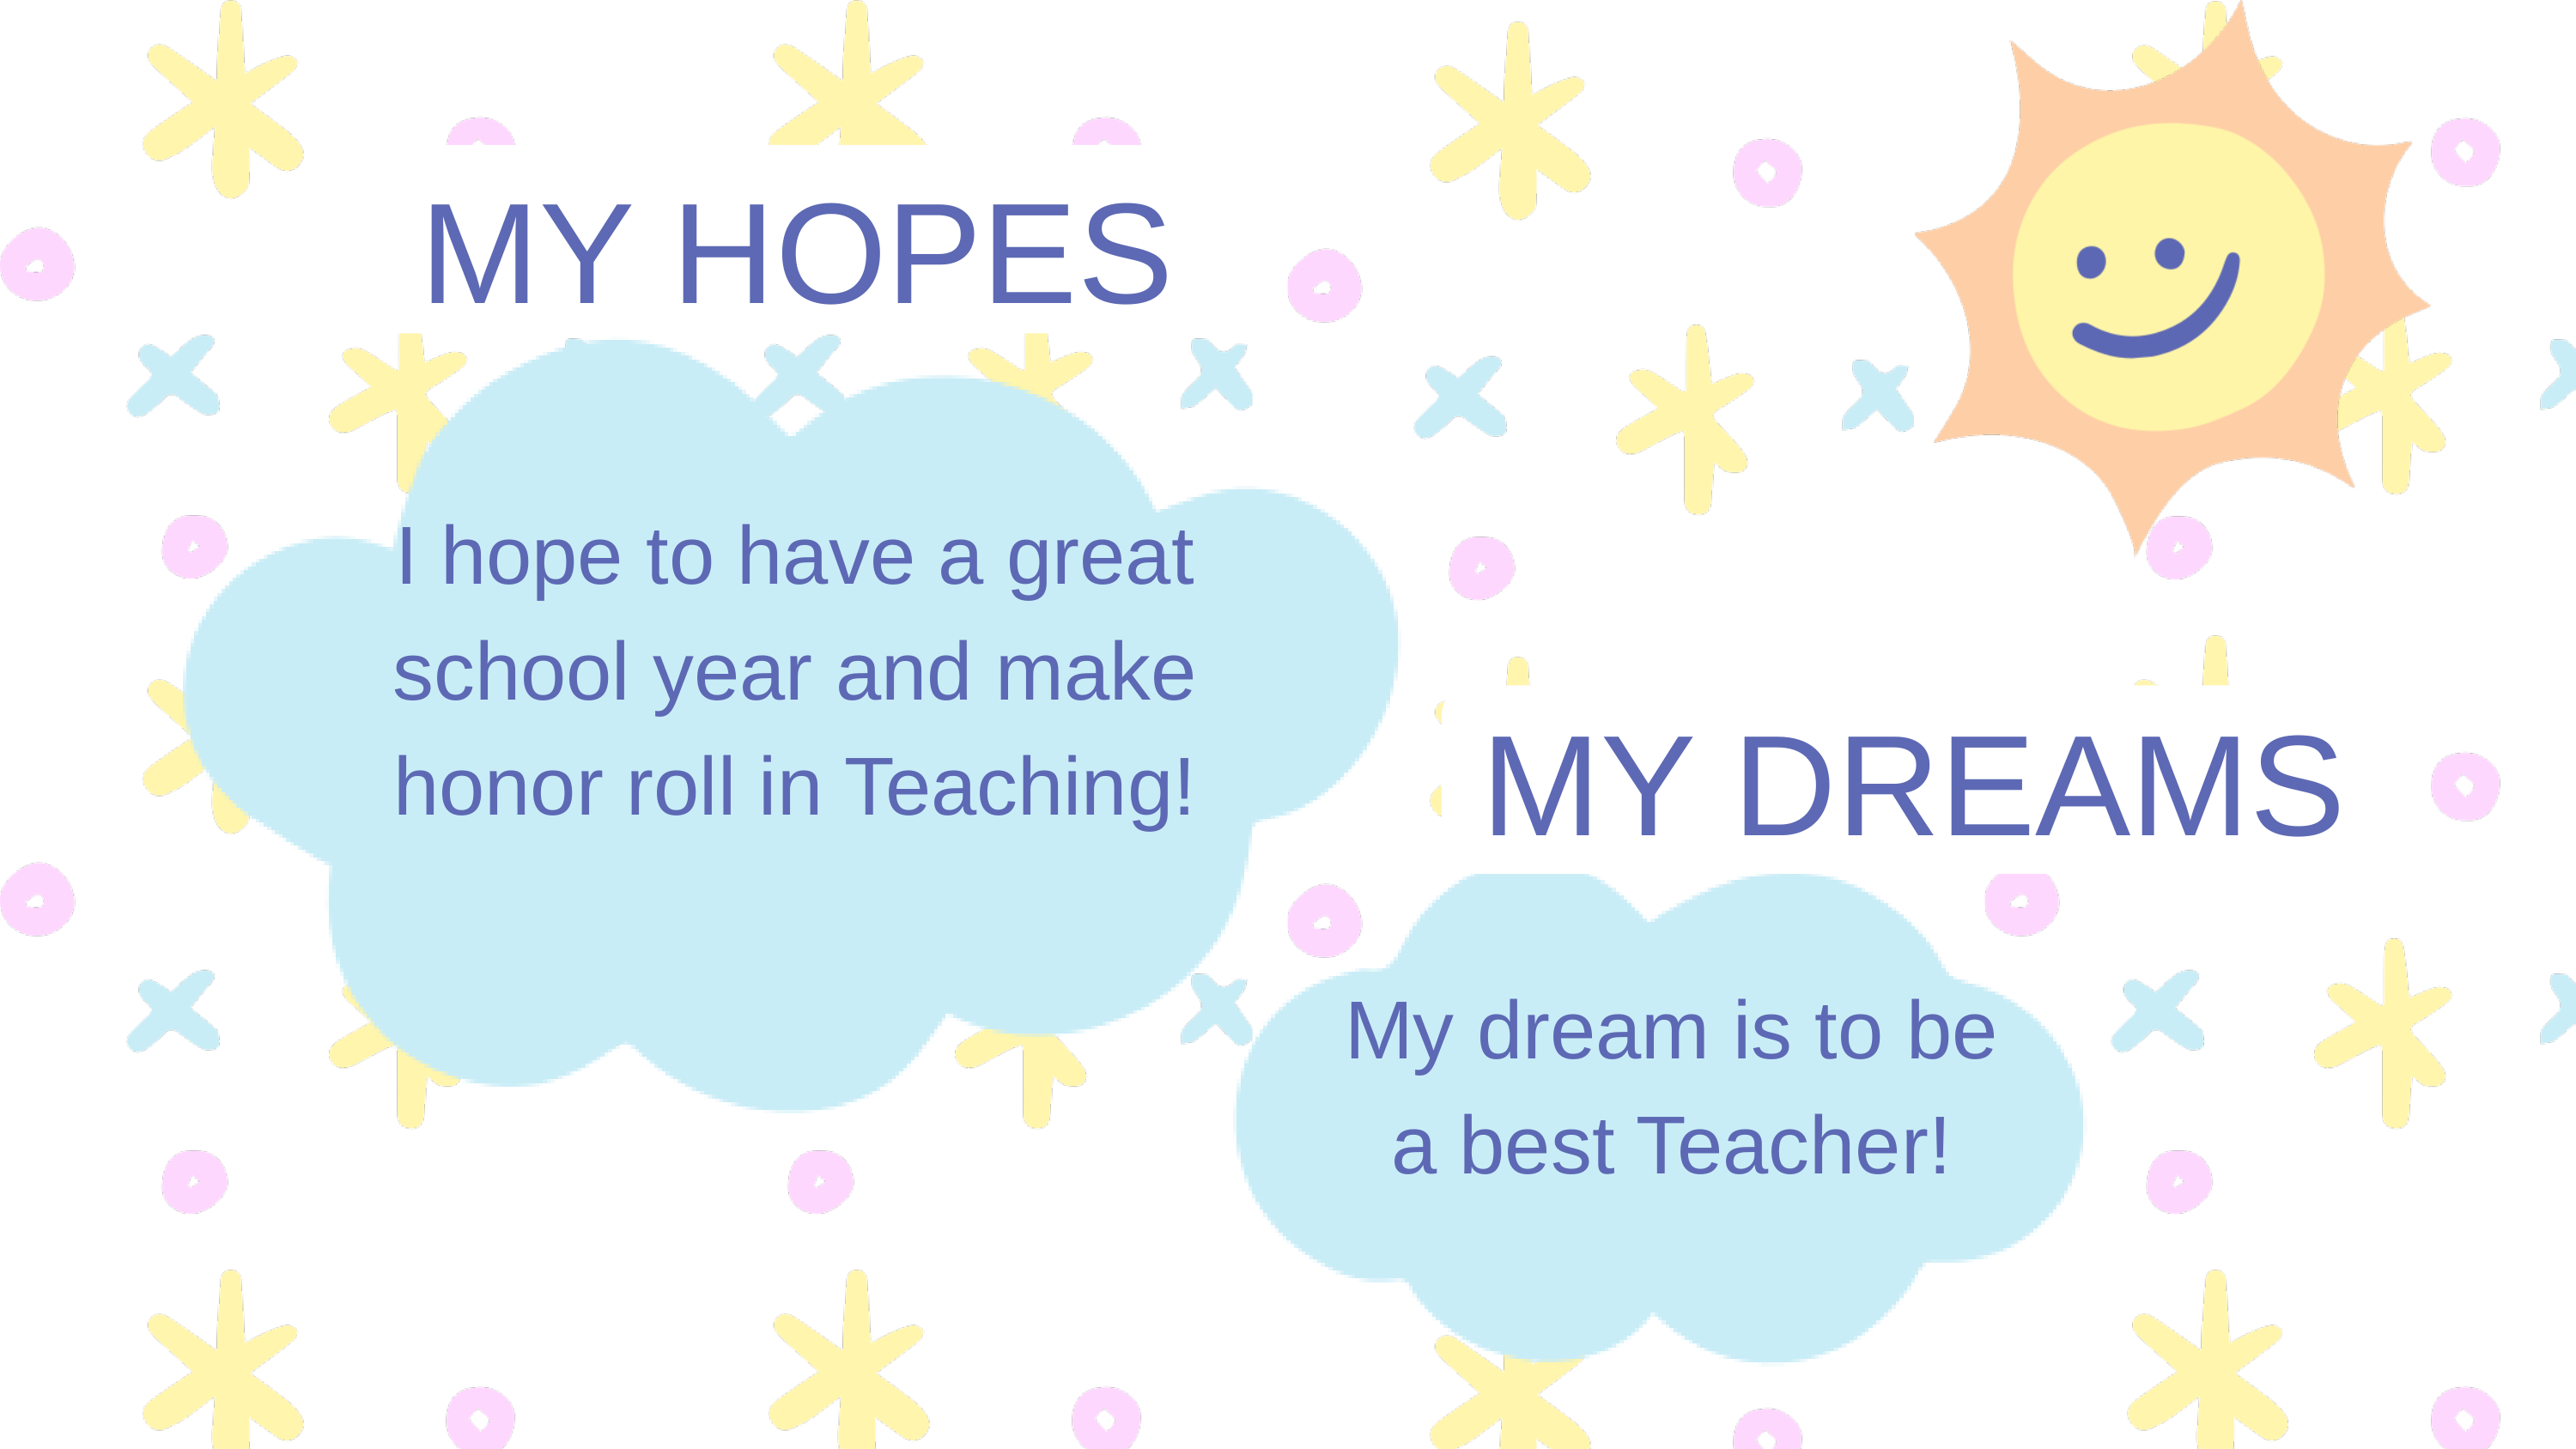

MY HOPES

I hope to have a great school year and make honor roll in Teaching!

MY DREAMS
My dream is to be a best Teacher!